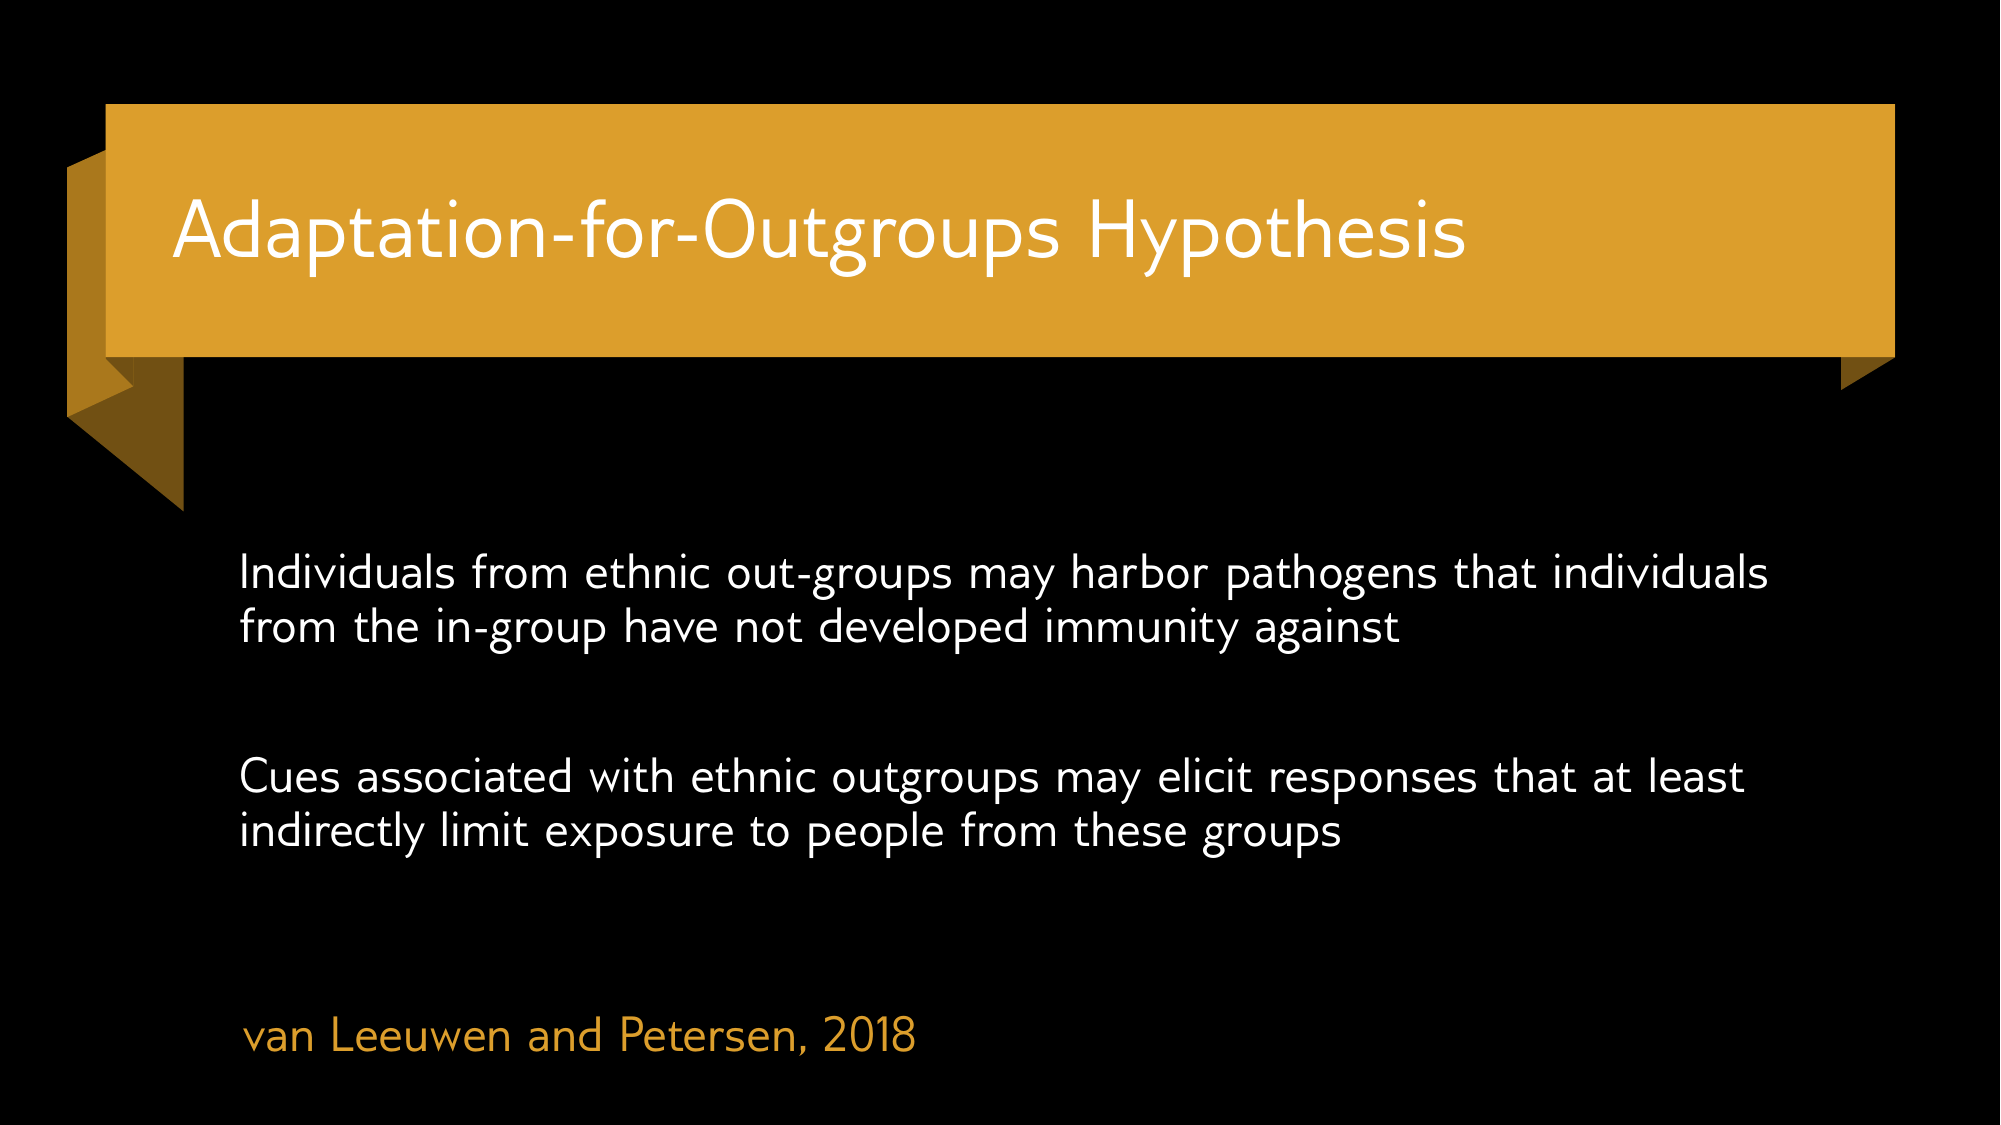

# Adaptation-for-Outgroups Hypothesis

Individuals from ethnic out-groups may harbor pathogens that individuals from the in-group have not developed immunity against

Cues associated with ethnic outgroups may elicit responses that at least indirectly limit exposure to people from these groups
van Leeuwen and Petersen, 2018